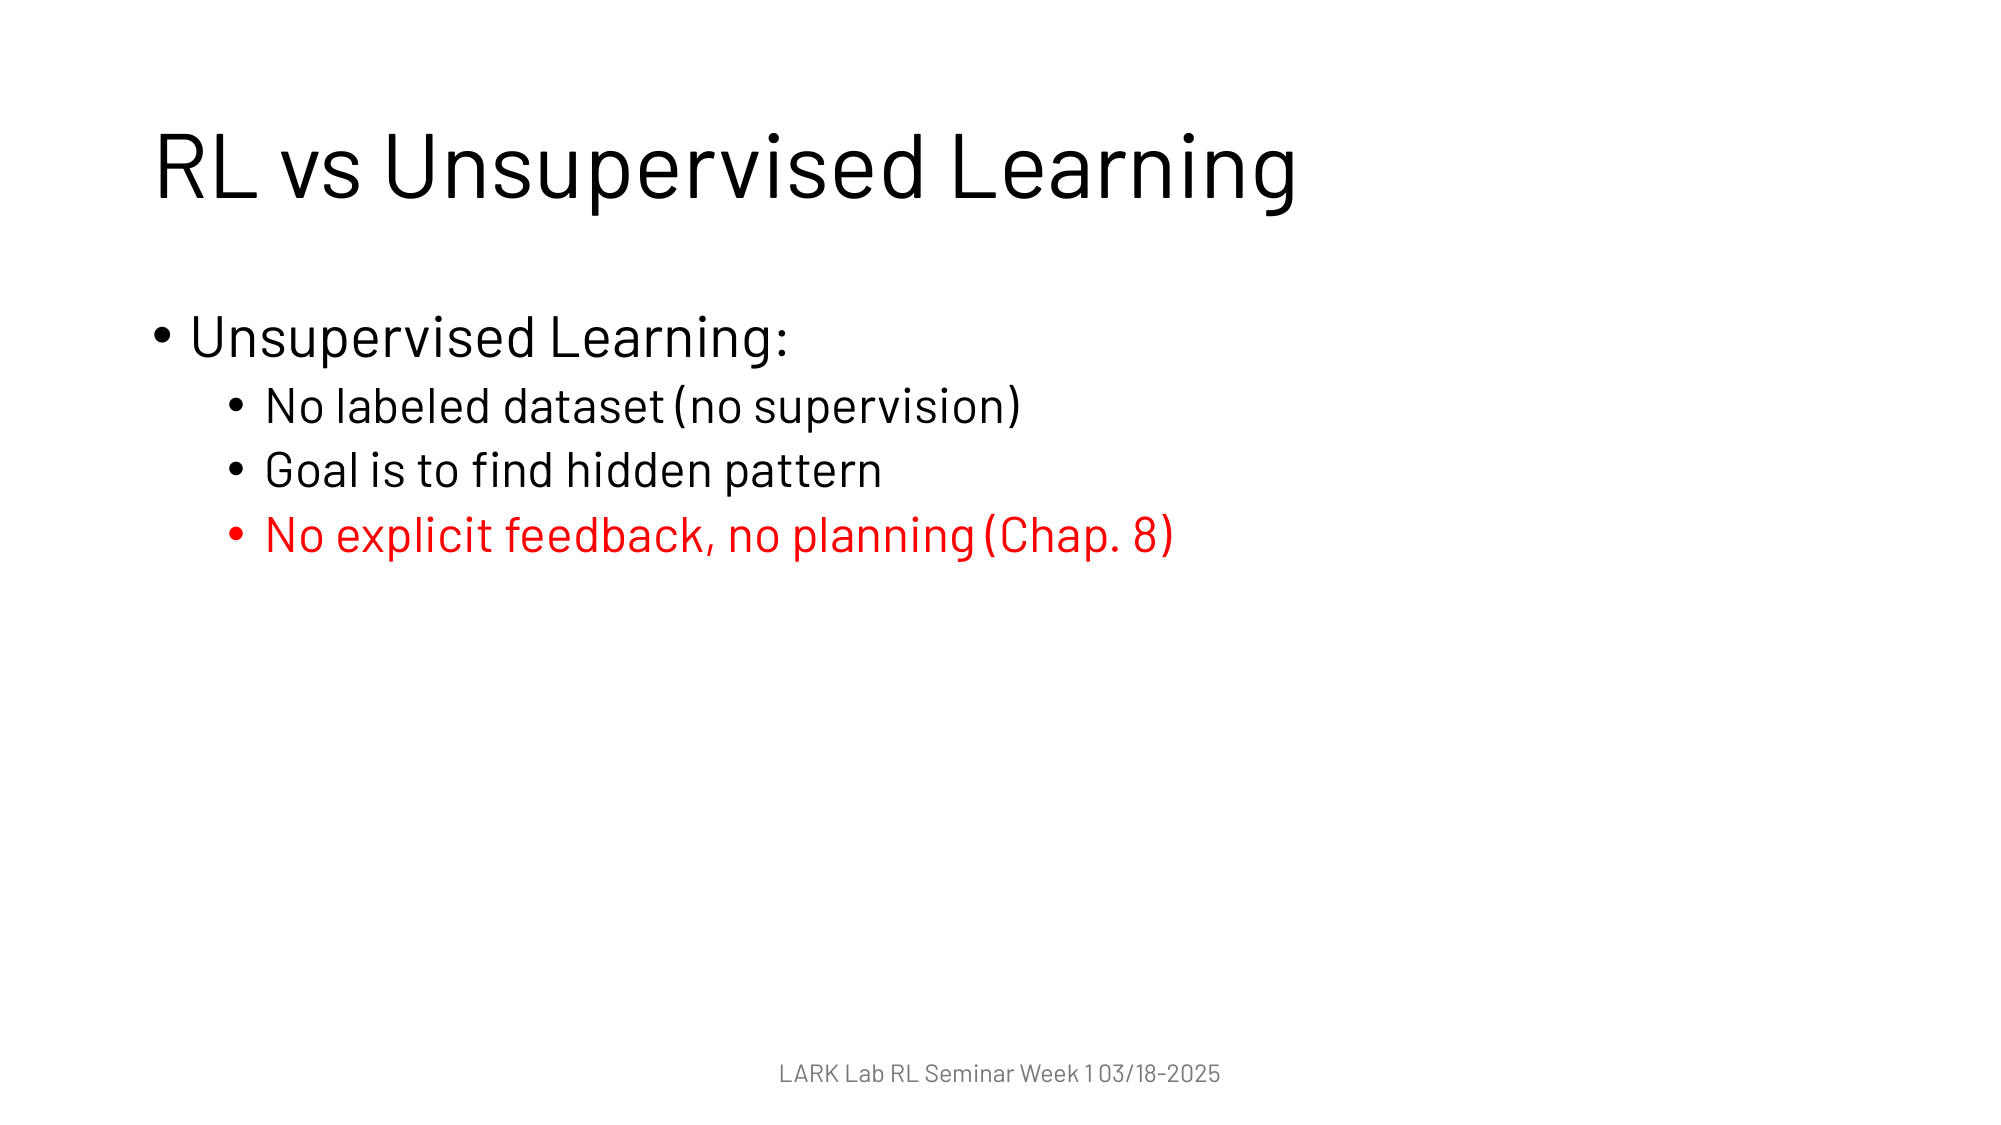

# RL vs Unsupervised Learning
Unsupervised Learning:
No labeled dataset (no supervision)
Goal is to find hidden pattern
No explicit feedback, no planning (Chap. 8)
LARK Lab RL Seminar Week 1 03/18-2025